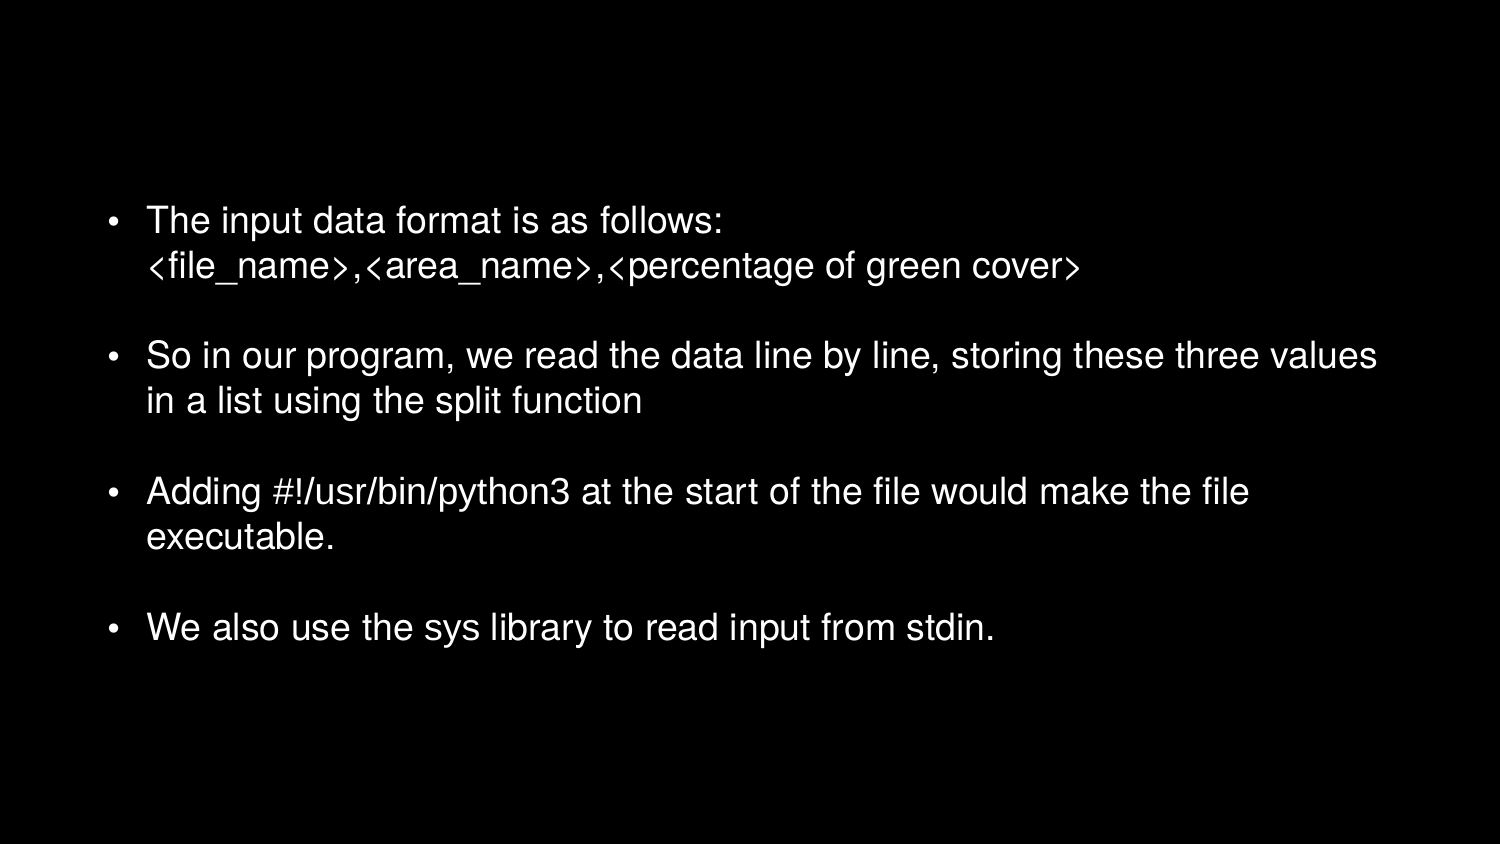

The input data format is as follows: <file_name>,<area_name>,<percentage of green cover>
So in our program, we read the data line by line, storing these three values in a list using the split function
Adding #!/usr/bin/python3 at the start of the file would make the file executable.
We also use the sys library to read input from stdin.